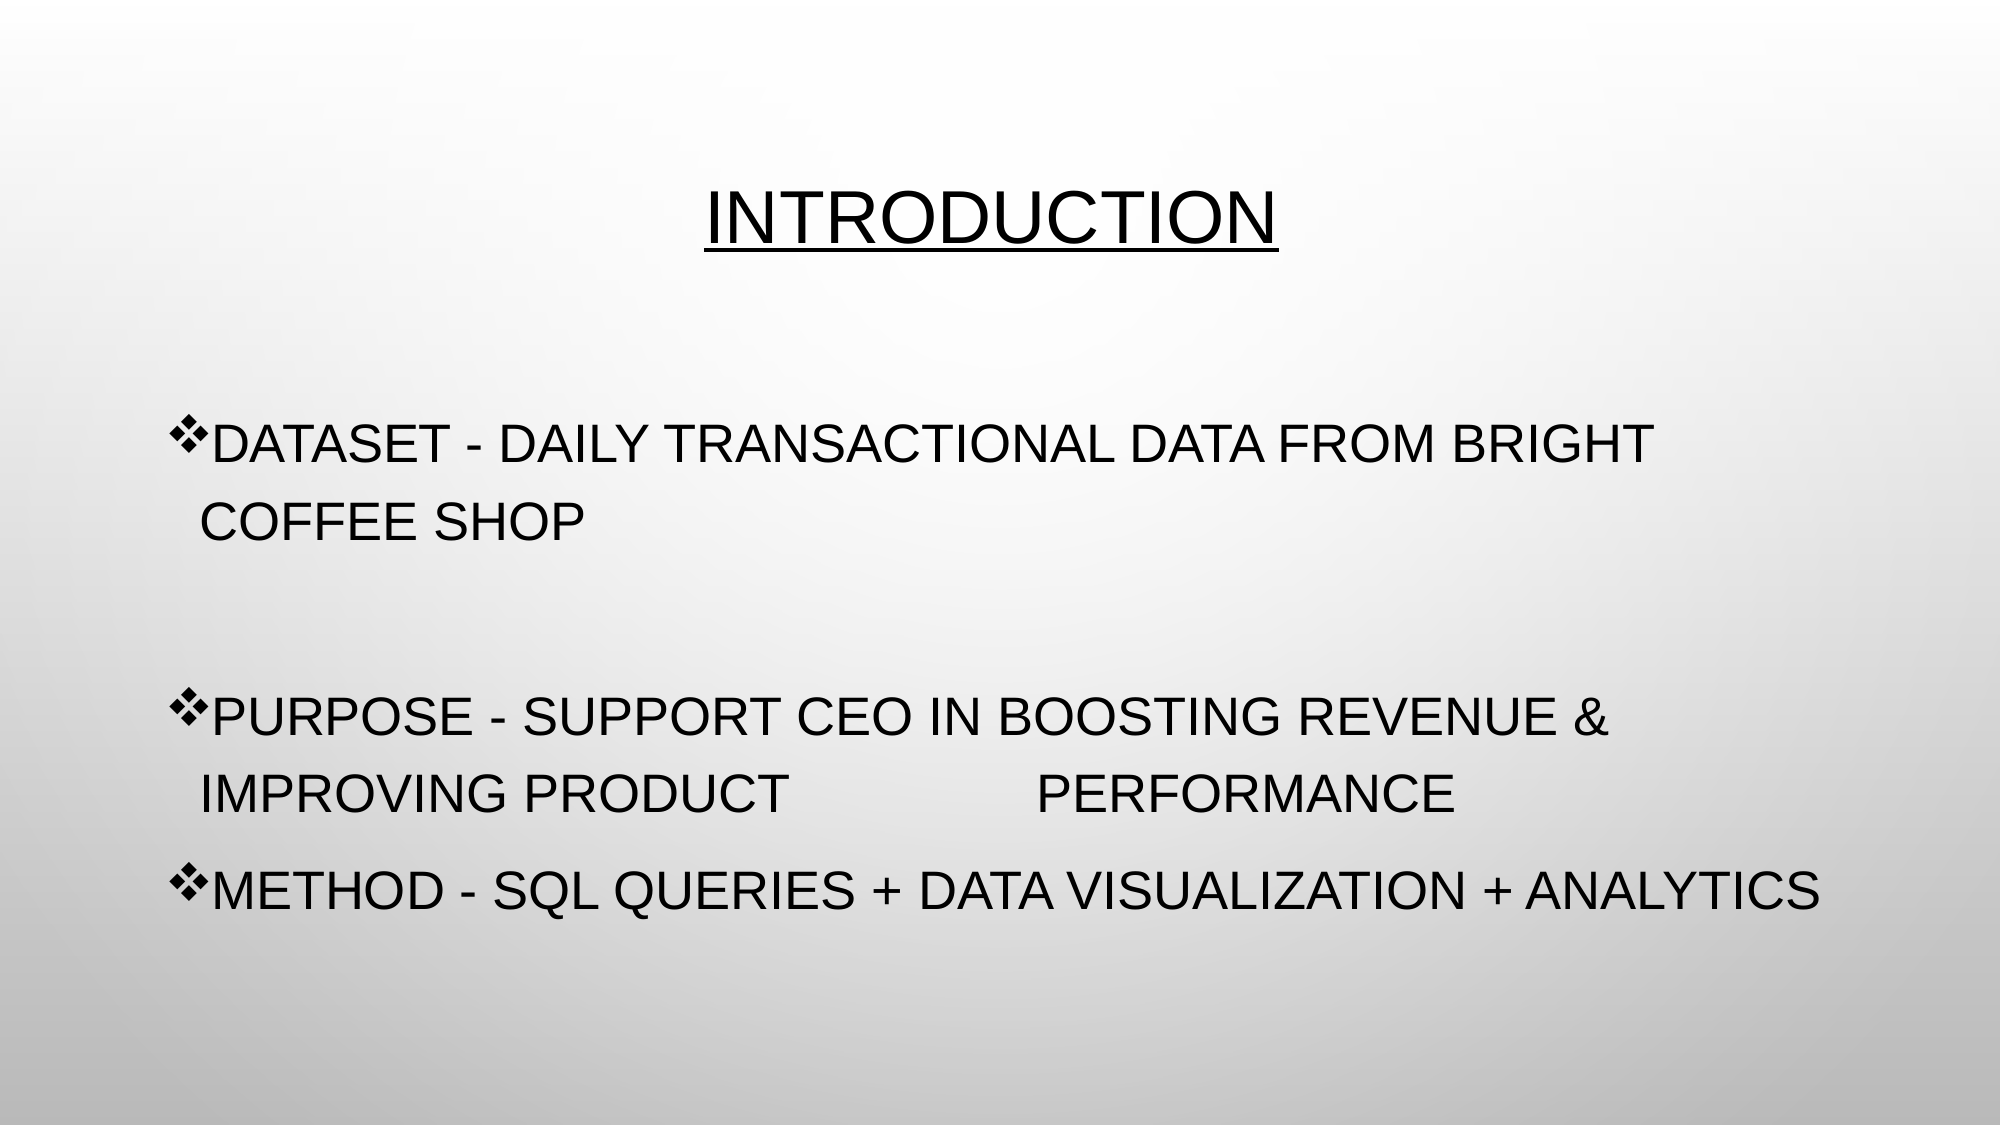

# Introduction
Dataset - Daily transactional data from Bright Coffee Shop

Purpose - Support CEO in boosting revenue & improving product            		performance
Method - SQL queries + data visualization + analytics